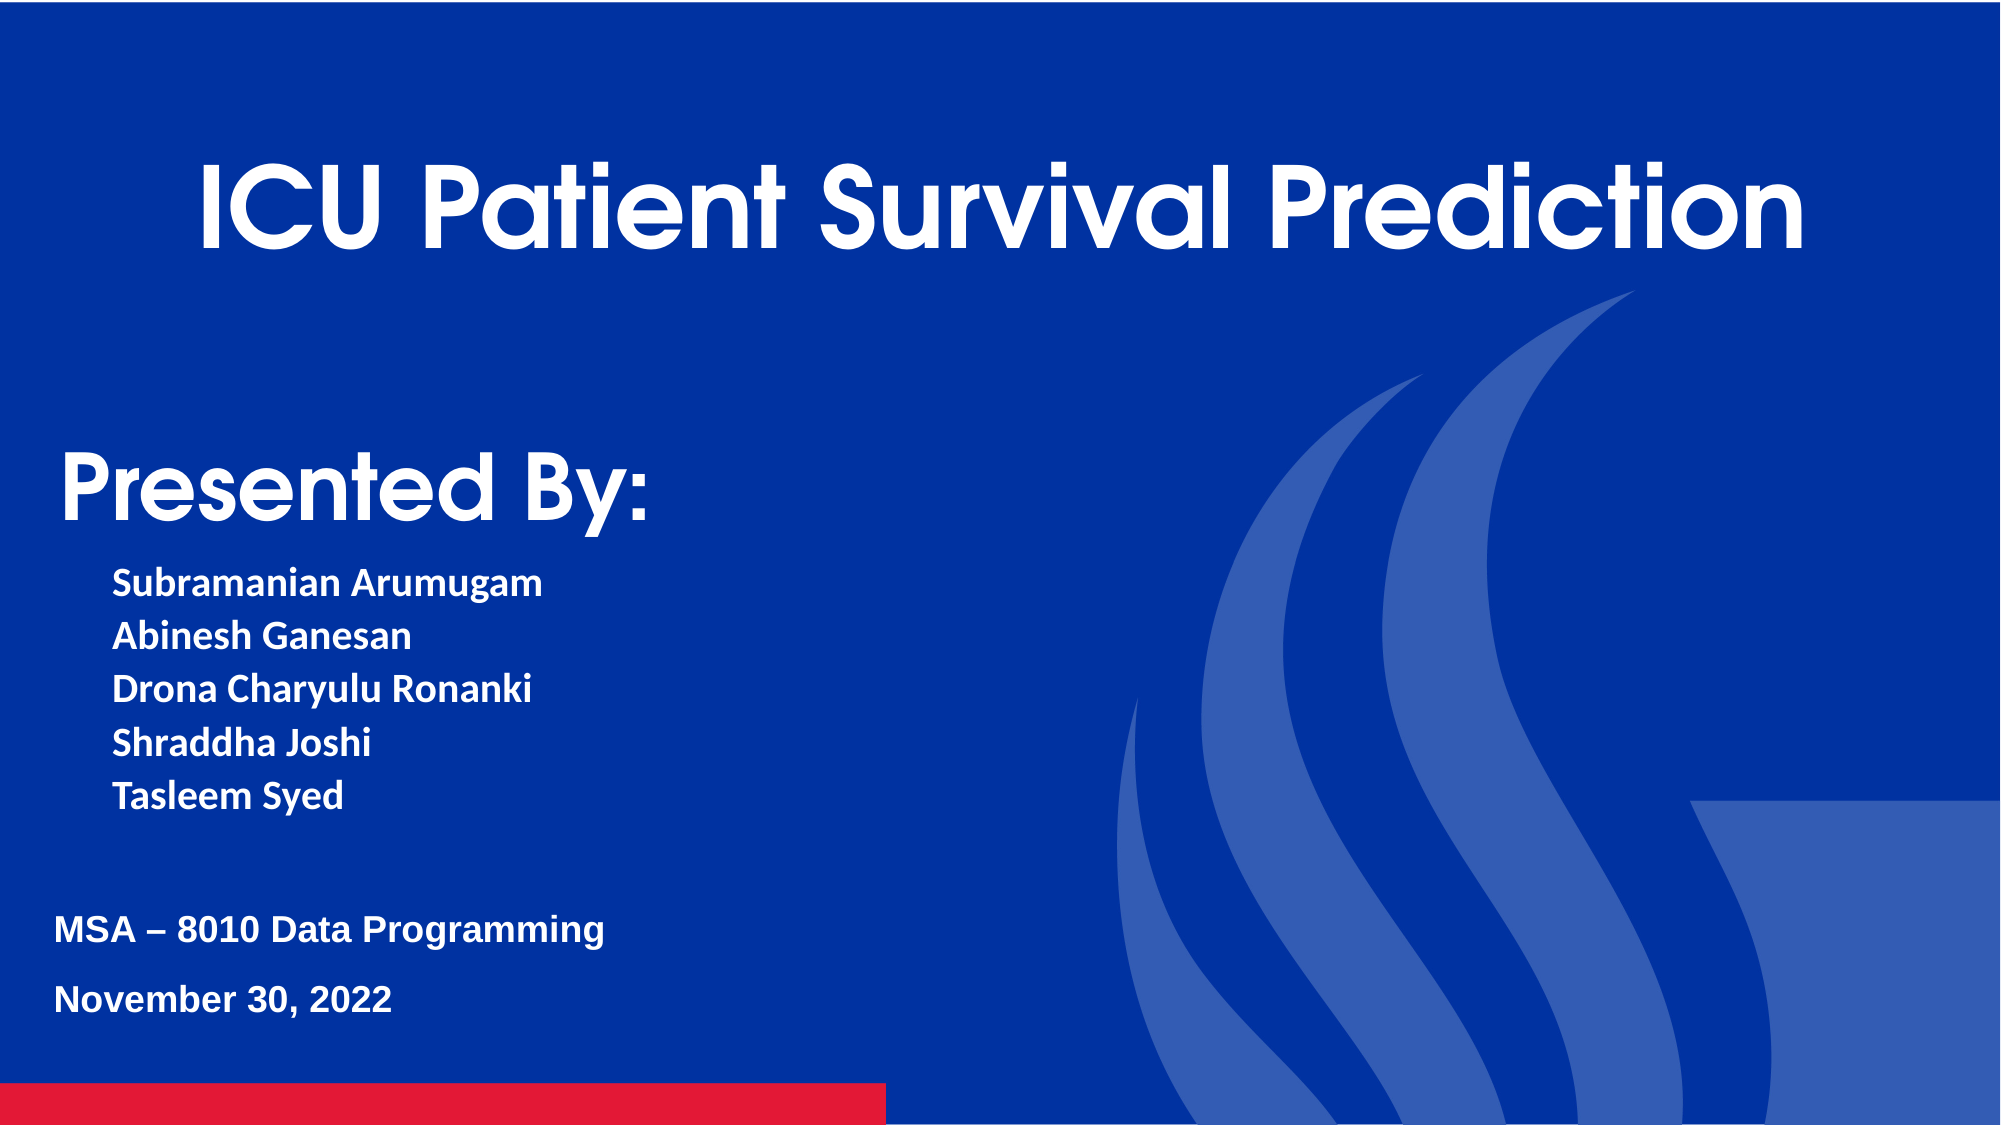

# ICU Patient Survival Prediction
Presented By:

| Subramanian Arumugam |
| --- |
| Abinesh Ganesan |
| Drona Charyulu Ronanki |
| Shraddha Joshi |
| Tasleem Syed |
MSA – 8010 Data Programming
November 30, 2022